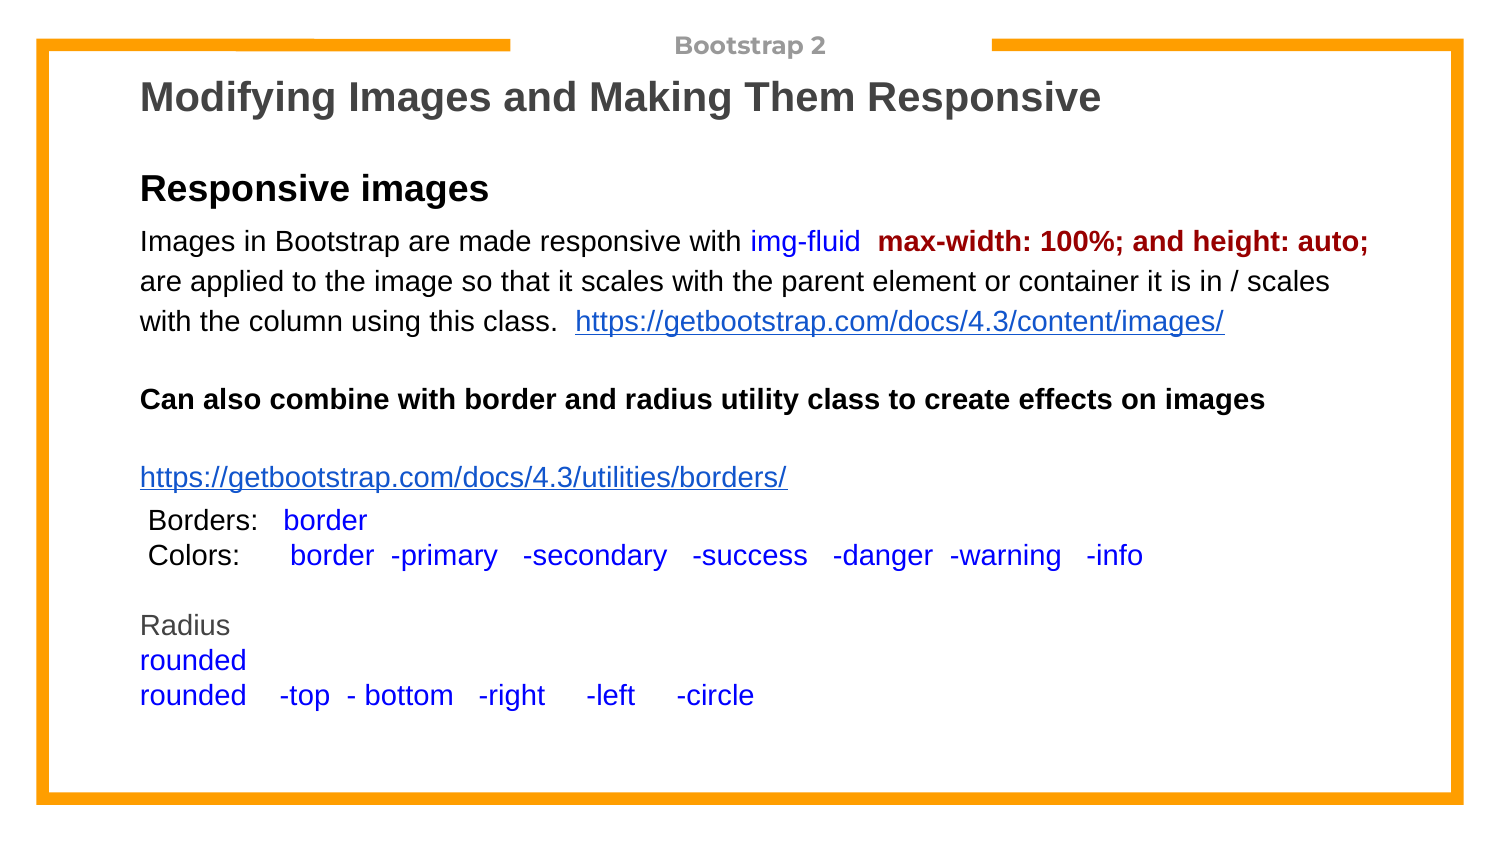

# Bootstrap 2
Modifying Images and Making Them Responsive
Responsive images
Images in Bootstrap are made responsive with img-fluid  max-width: 100%; and height: auto; are applied to the image so that it scales with the parent element or container it is in / scales with the column using this class.  https://getbootstrap.com/docs/4.3/content/images/
Can also combine with border and radius utility class to create effects on images
https://getbootstrap.com/docs/4.3/utilities/borders/
 Borders:   border
 Colors:      border  -primary   -secondary   -success   -danger  -warning   -info

Radius
rounded
rounded    -top  - bottom   -right     -left     -circle